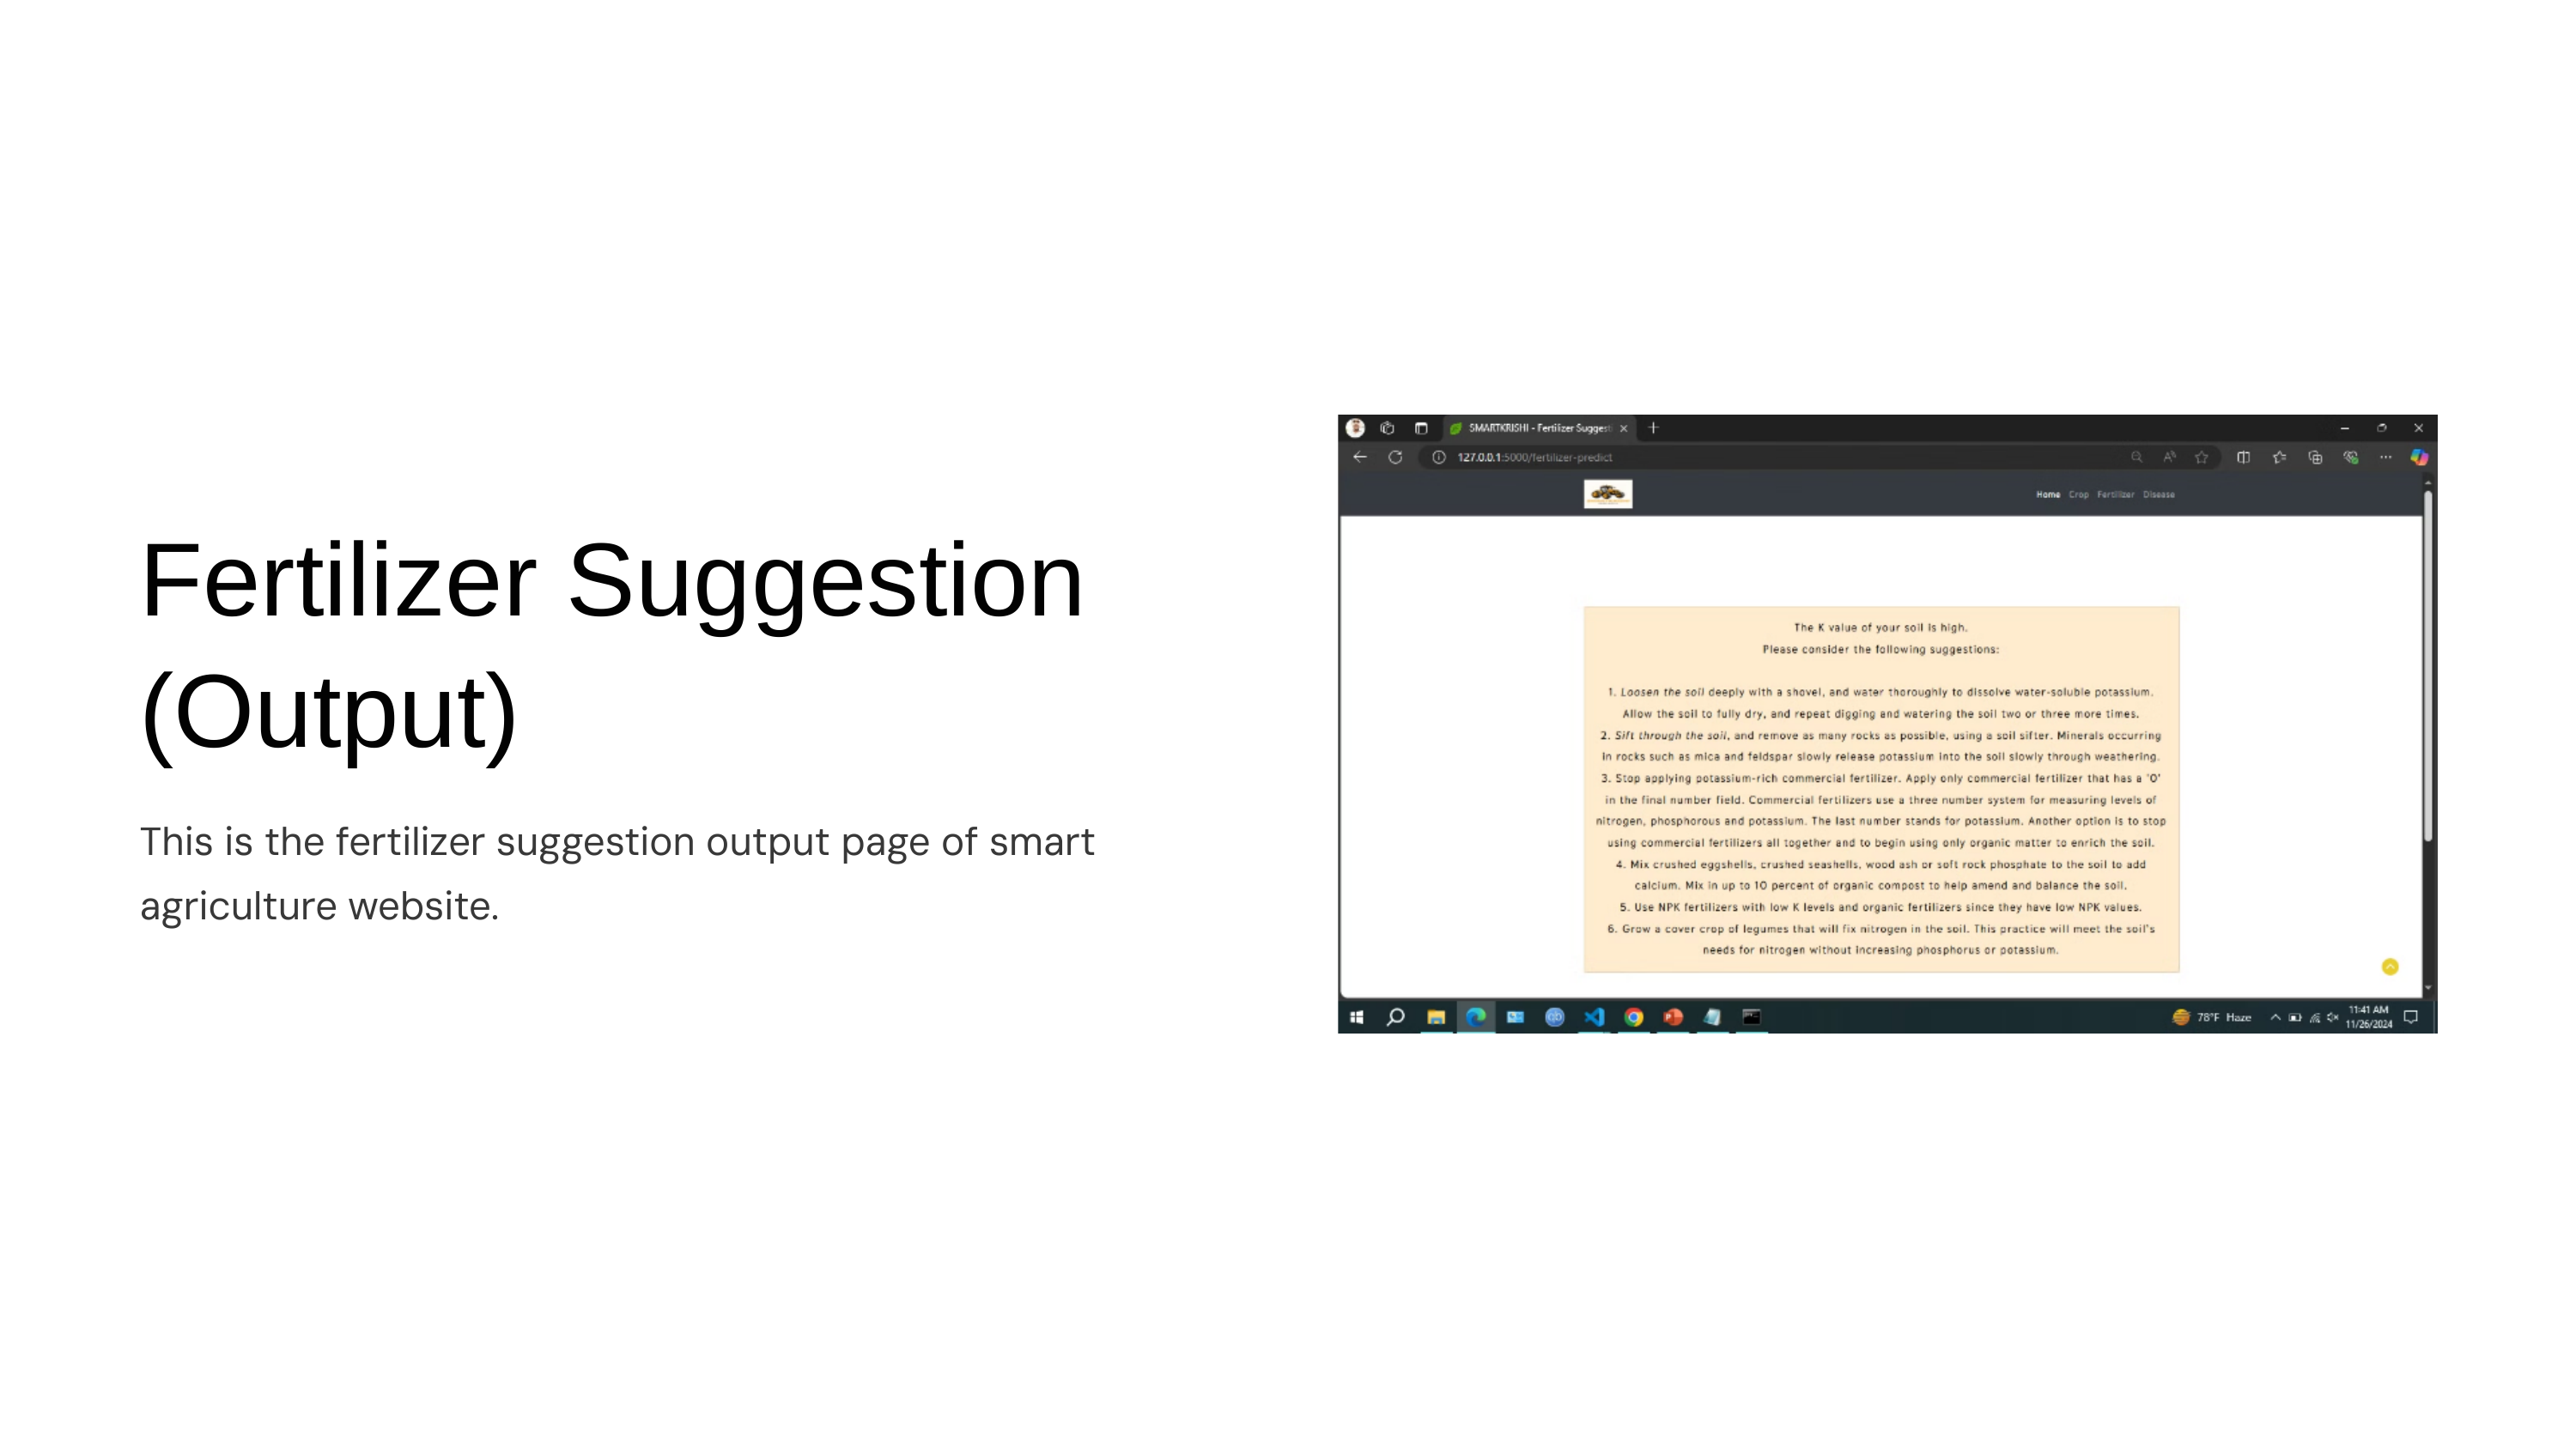

Fertilizer Suggestion (Output)
This is the fertilizer suggestion output page of smart agriculture website.